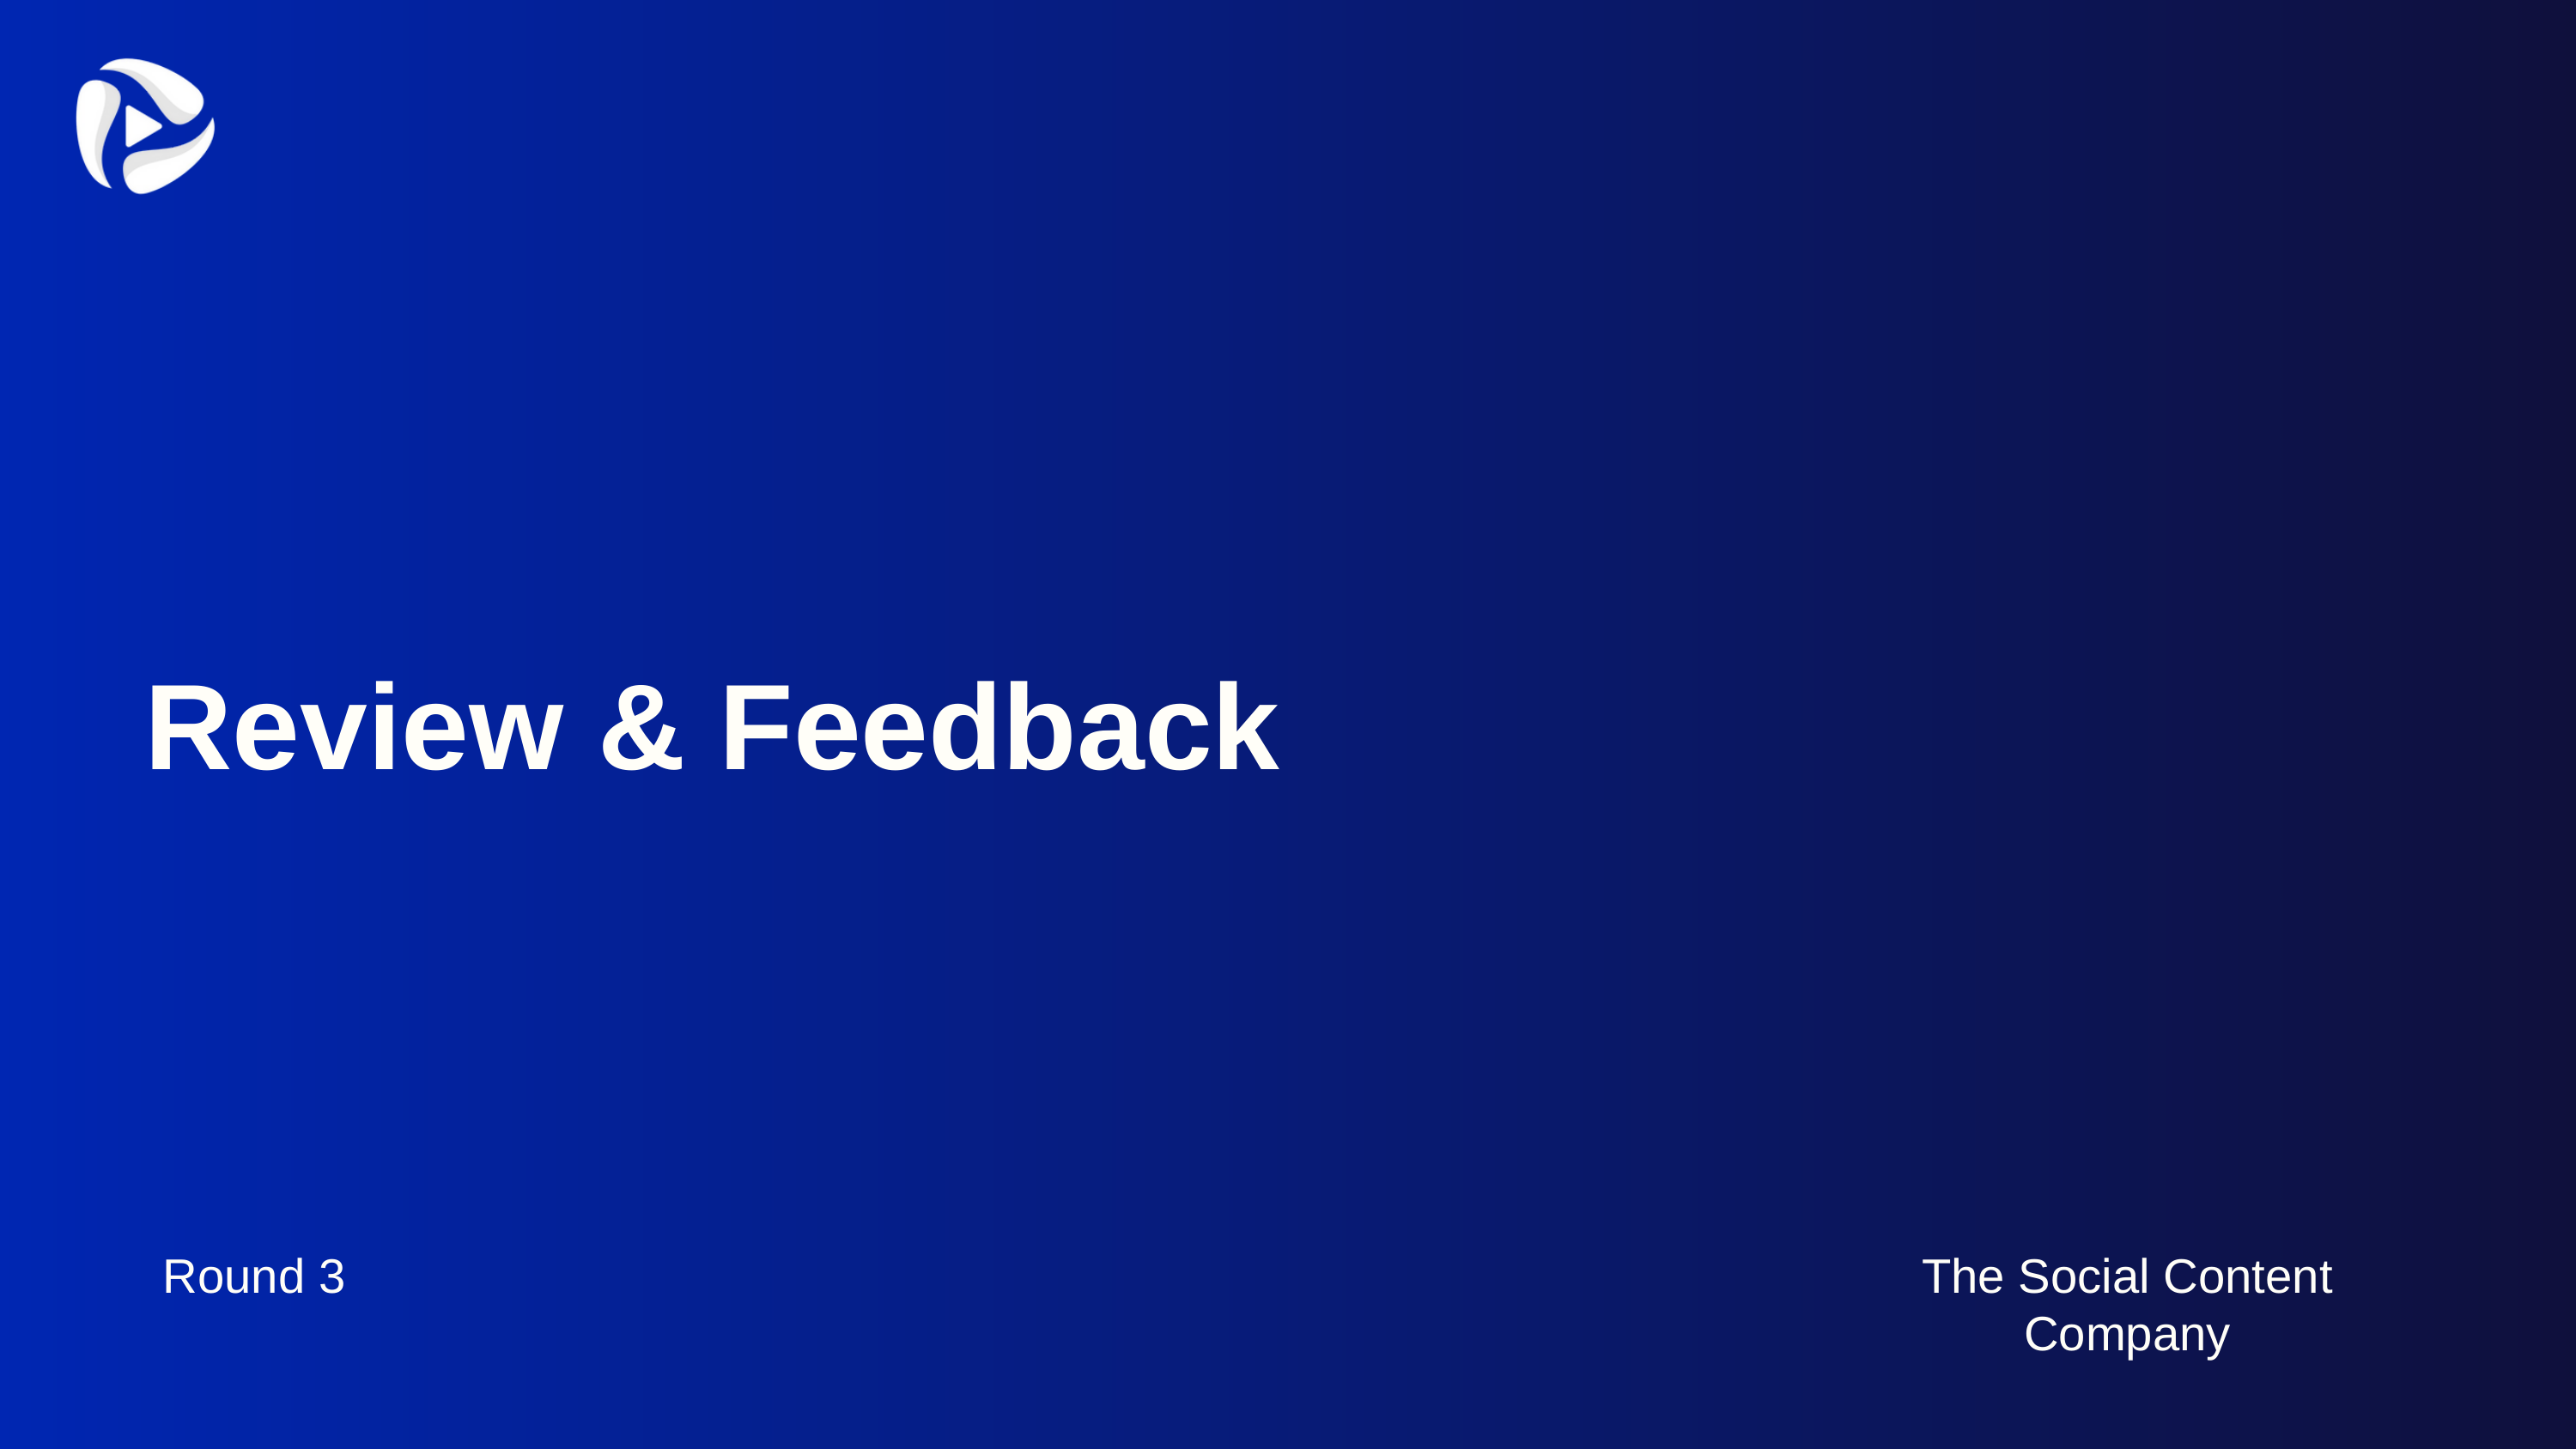

Review & Feedback
Round 3
The Social Content Company